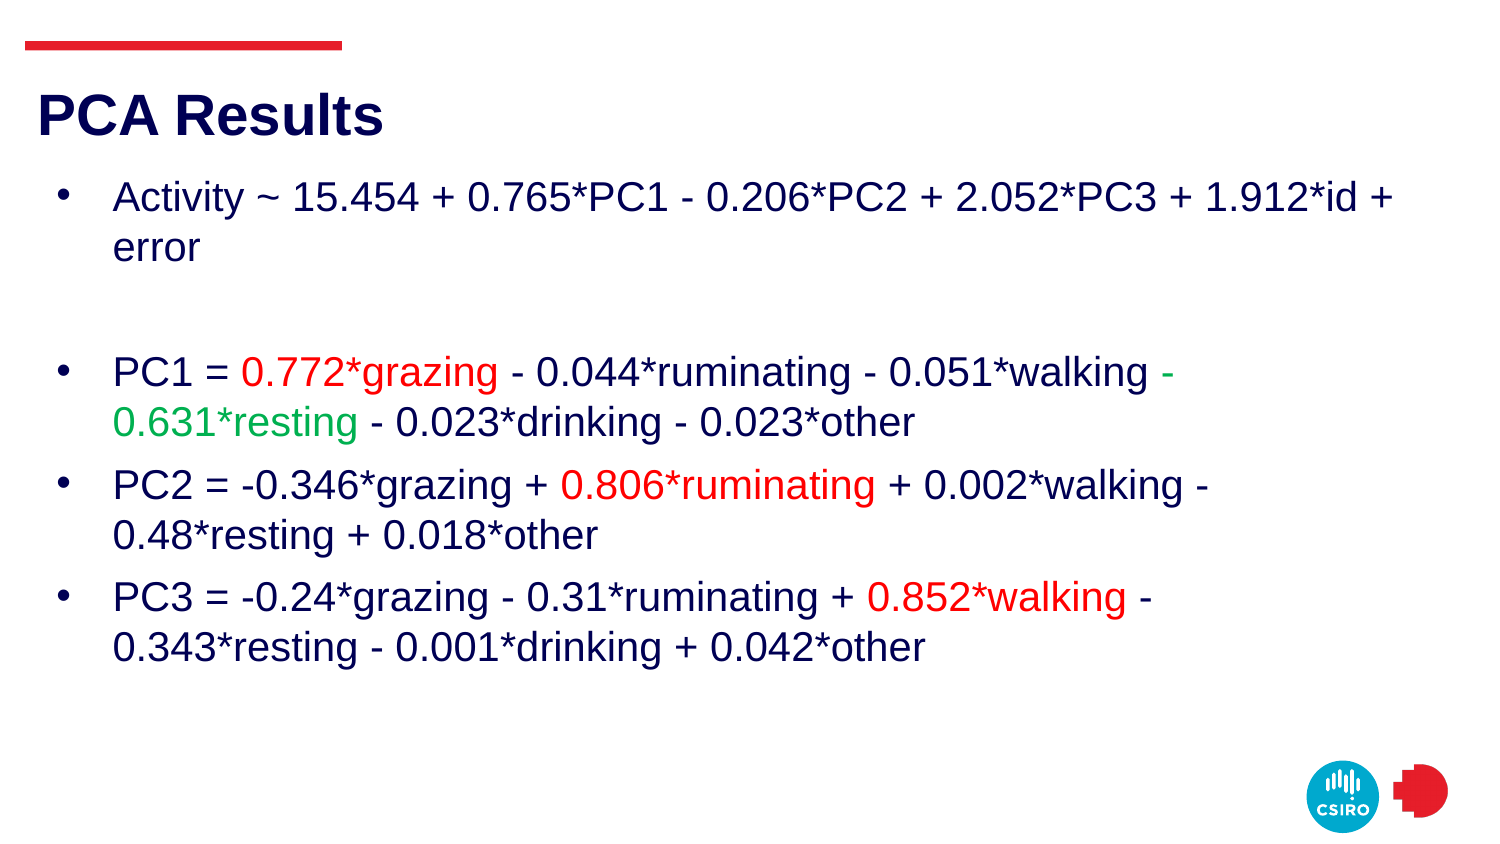

# PCA Results
Activity ~ 15.454 + 0.765*PC1 - 0.206*PC2 + 2.052*PC3 + 1.912*id + error

PC1 = 0.772*grazing - 0.044*ruminating - 0.051*walking -0.631*resting - 0.023*drinking - 0.023*other
PC2 = -0.346*grazing + 0.806*ruminating + 0.002*walking -0.48*resting + 0.018*other
PC3 = -0.24*grazing - 0.31*ruminating + 0.852*walking - 0.343*resting - 0.001*drinking + 0.042*other